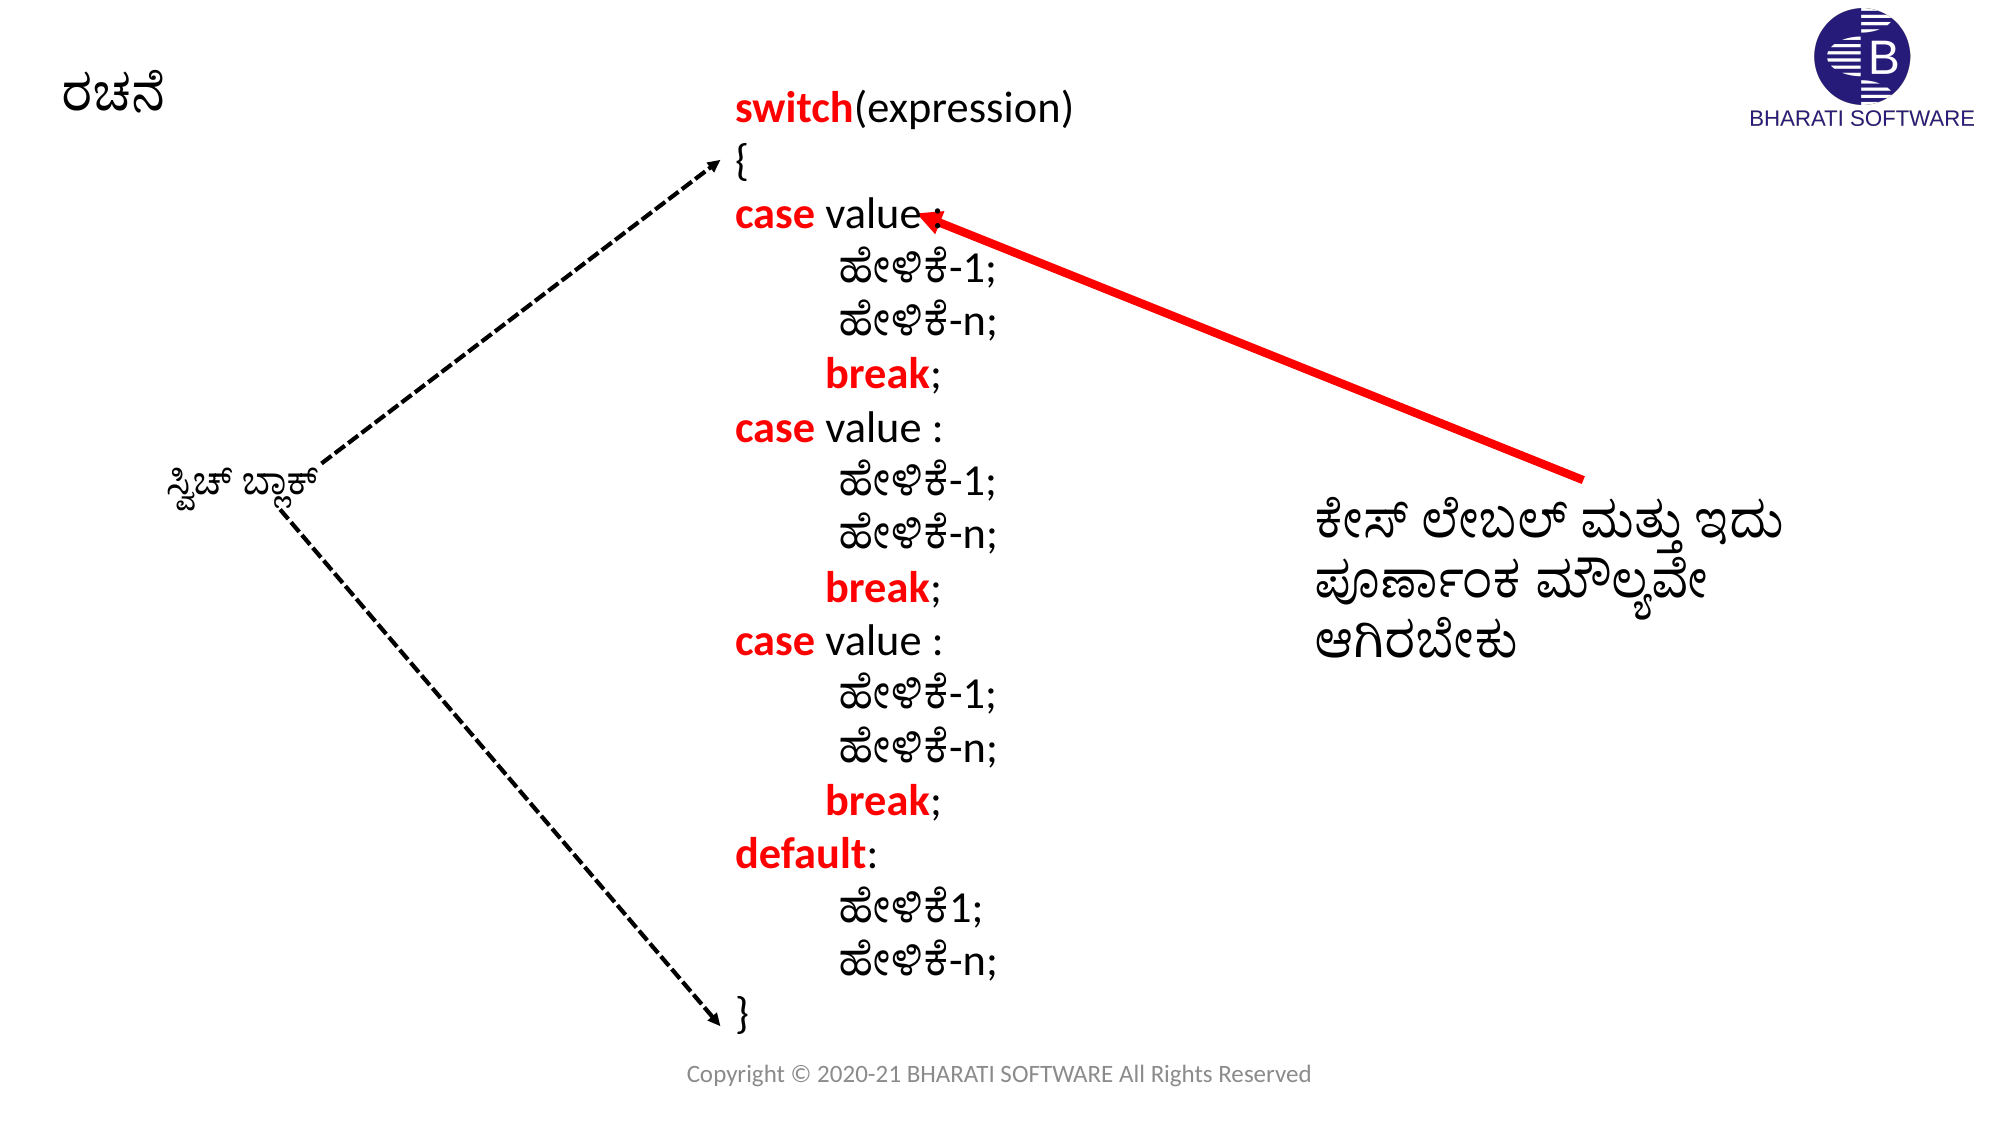

ರಚನೆ
switch(expression)
{
case value :
         ಹೇಳಿಕೆ-1;
         ಹೇಳಿಕೆ-n;
         break;
case value :
         ಹೇಳಿಕೆ-1;
         ಹೇಳಿಕೆ-n;
         break;
case value :
         ಹೇಳಿಕೆ-1;
         ಹೇಳಿಕೆ-n;
         break;
default:
         ಹೇಳಿಕೆ1;
         ಹೇಳಿಕೆ-n;
}
ಸ್ವಿಚ್ ಬ್ಲಾಕ್
ಕೇಸ್ ಲೇಬಲ್ ಮತ್ತು ಇದು ಪೂರ್ಣಾಂಕ ಮೌಲ್ಯವೇ ಆಗಿರಬೇಕು
Copyright © 2020-21 BHARATI SOFTWARE All Rights Reserved